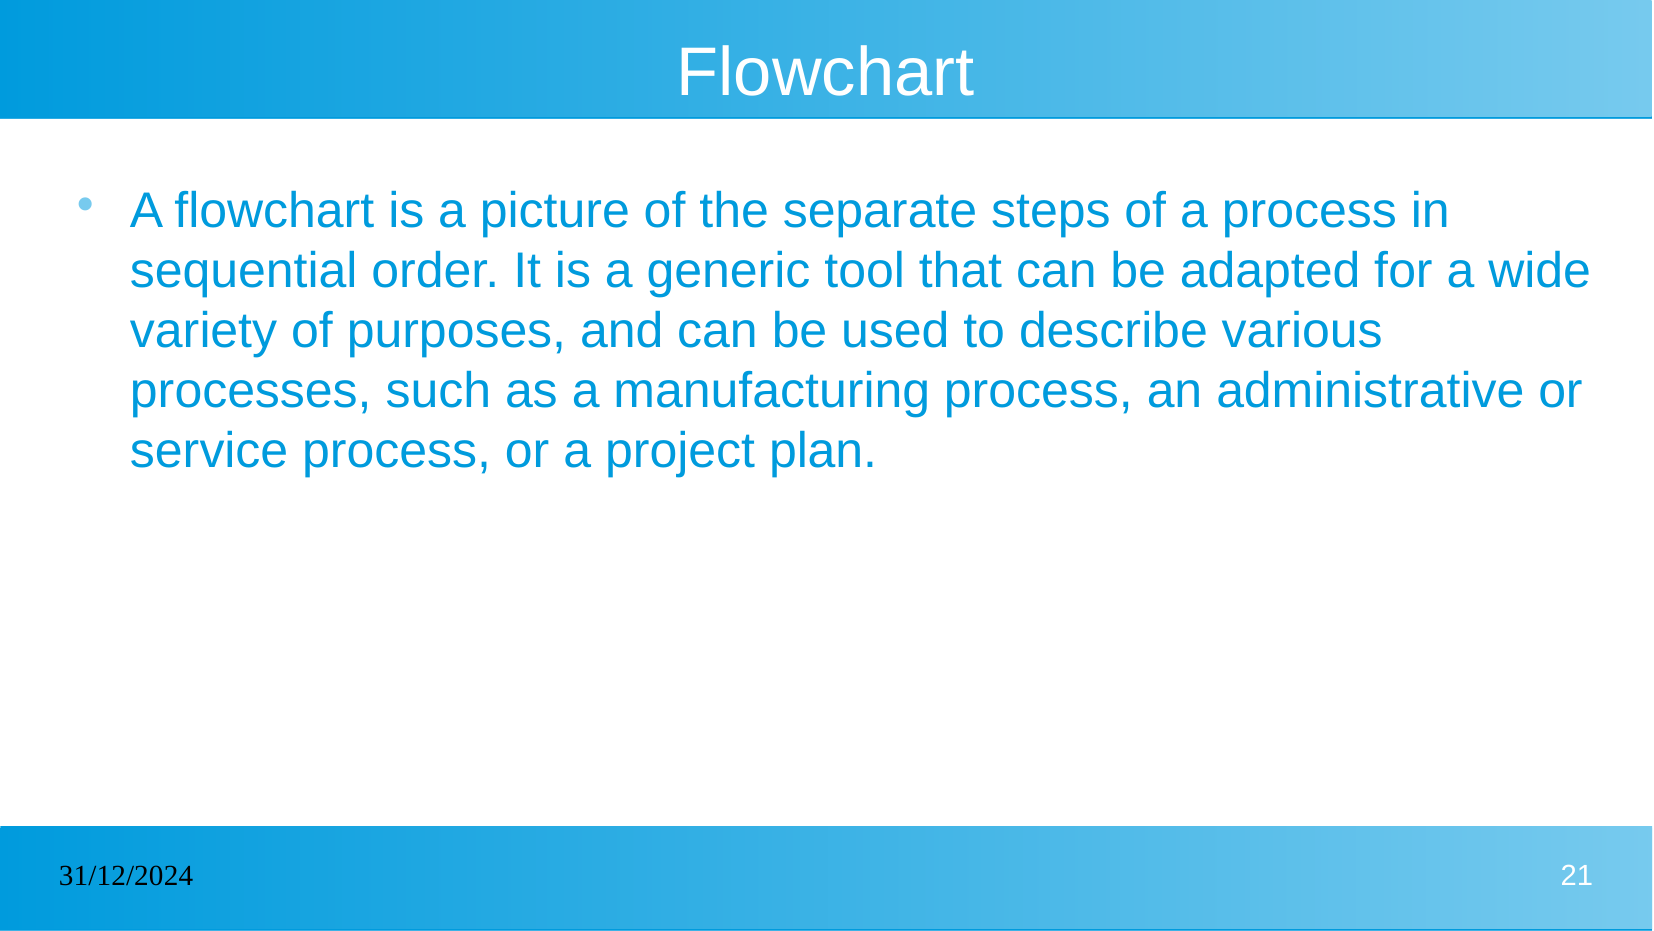

# Flowchart
A flowchart is a picture of the separate steps of a process in sequential order. It is a generic tool that can be adapted for a wide variety of purposes, and can be used to describe various processes, such as a manufacturing process, an administrative or service process, or a project plan.
31/12/2024
21